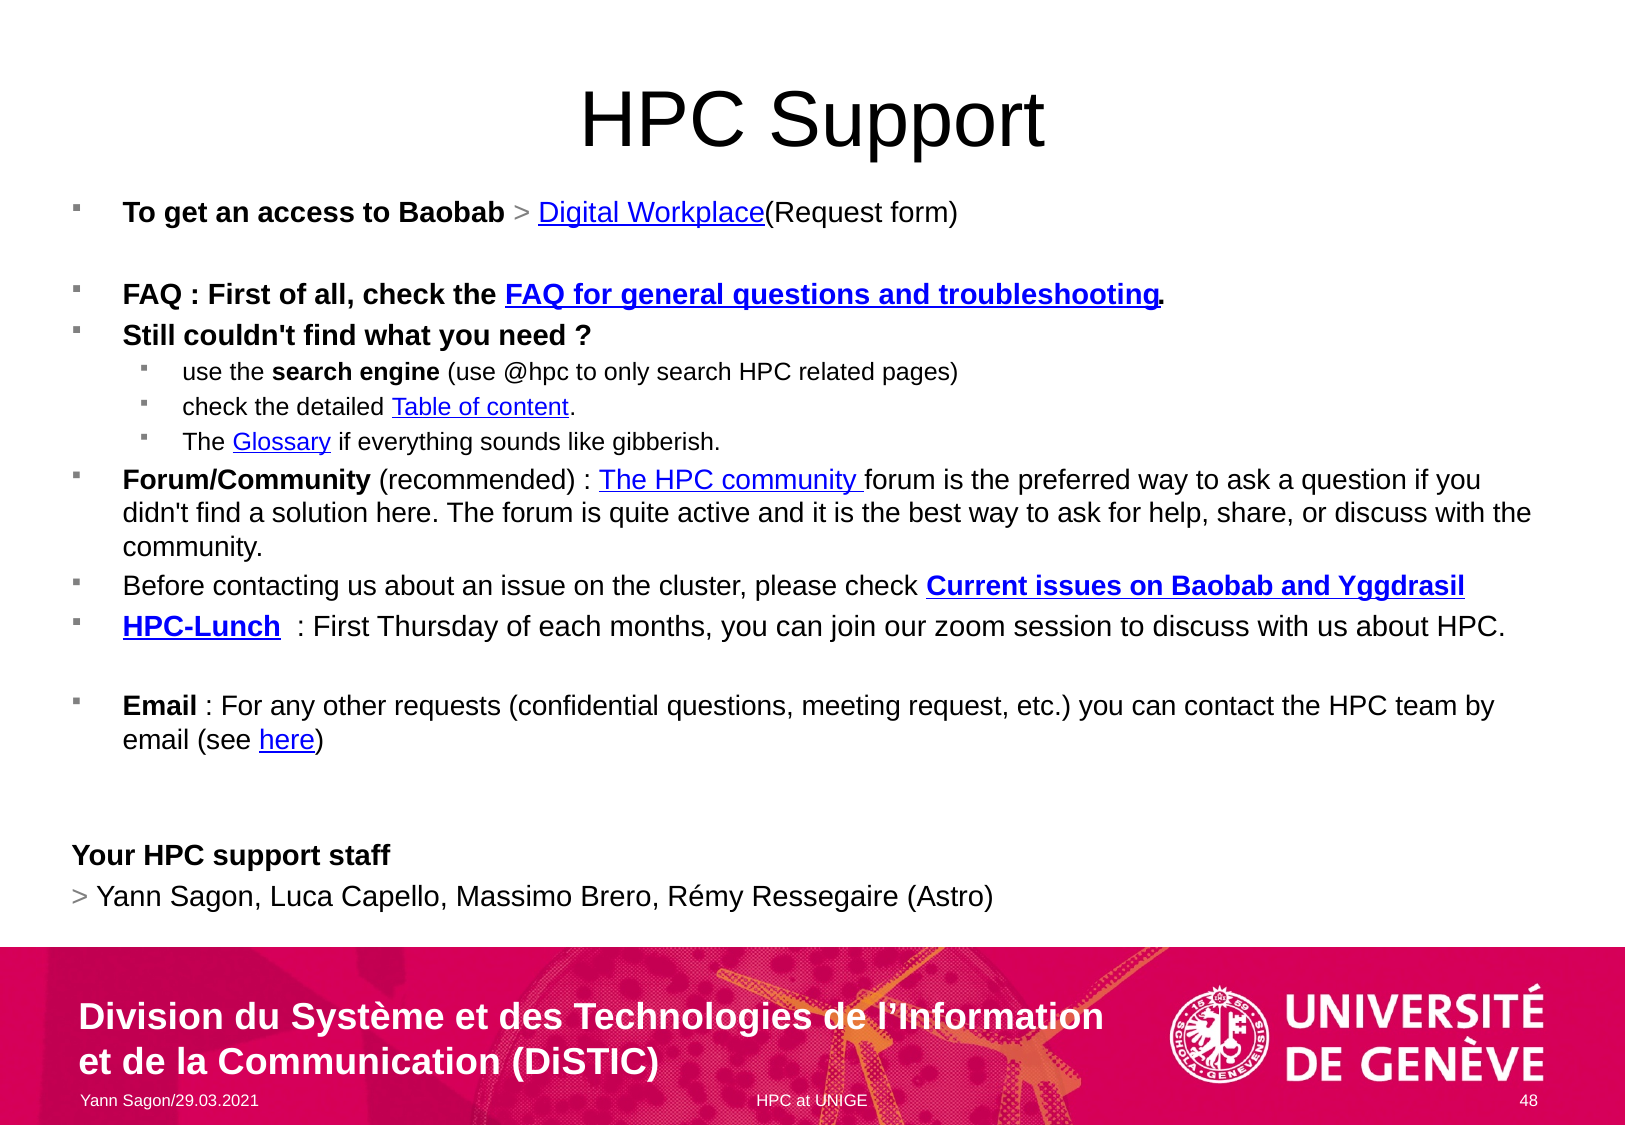

# HPC Support
To get an access to Baobab > Digital Workplace(Request form)

FAQ : First of all, check the FAQ for general questions and troubleshooting.
Still couldn't find what you need ?
use the search engine (use @hpc to only search HPC related pages)
check the detailed Table of content.
The Glossary if everything sounds like gibberish.
Forum/Community (recommended) : The HPC community forum is the preferred way to ask a question if you didn't find a solution here. The forum is quite active and it is the best way to ask for help, share, or discuss with the community.
Before contacting us about an issue on the cluster, please check Current issues on Baobab and Yggdrasil
HPC-Lunch  : First Thursday of each months, you can join our zoom session to discuss with us about HPC.

Email : For any other requests (confidential questions, meeting request, etc.) you can contact the HPC team by email (see here)

Your HPC support staff
> Yann Sagon, Luca Capello, Massimo Brero, Rémy Ressegaire (Astro)